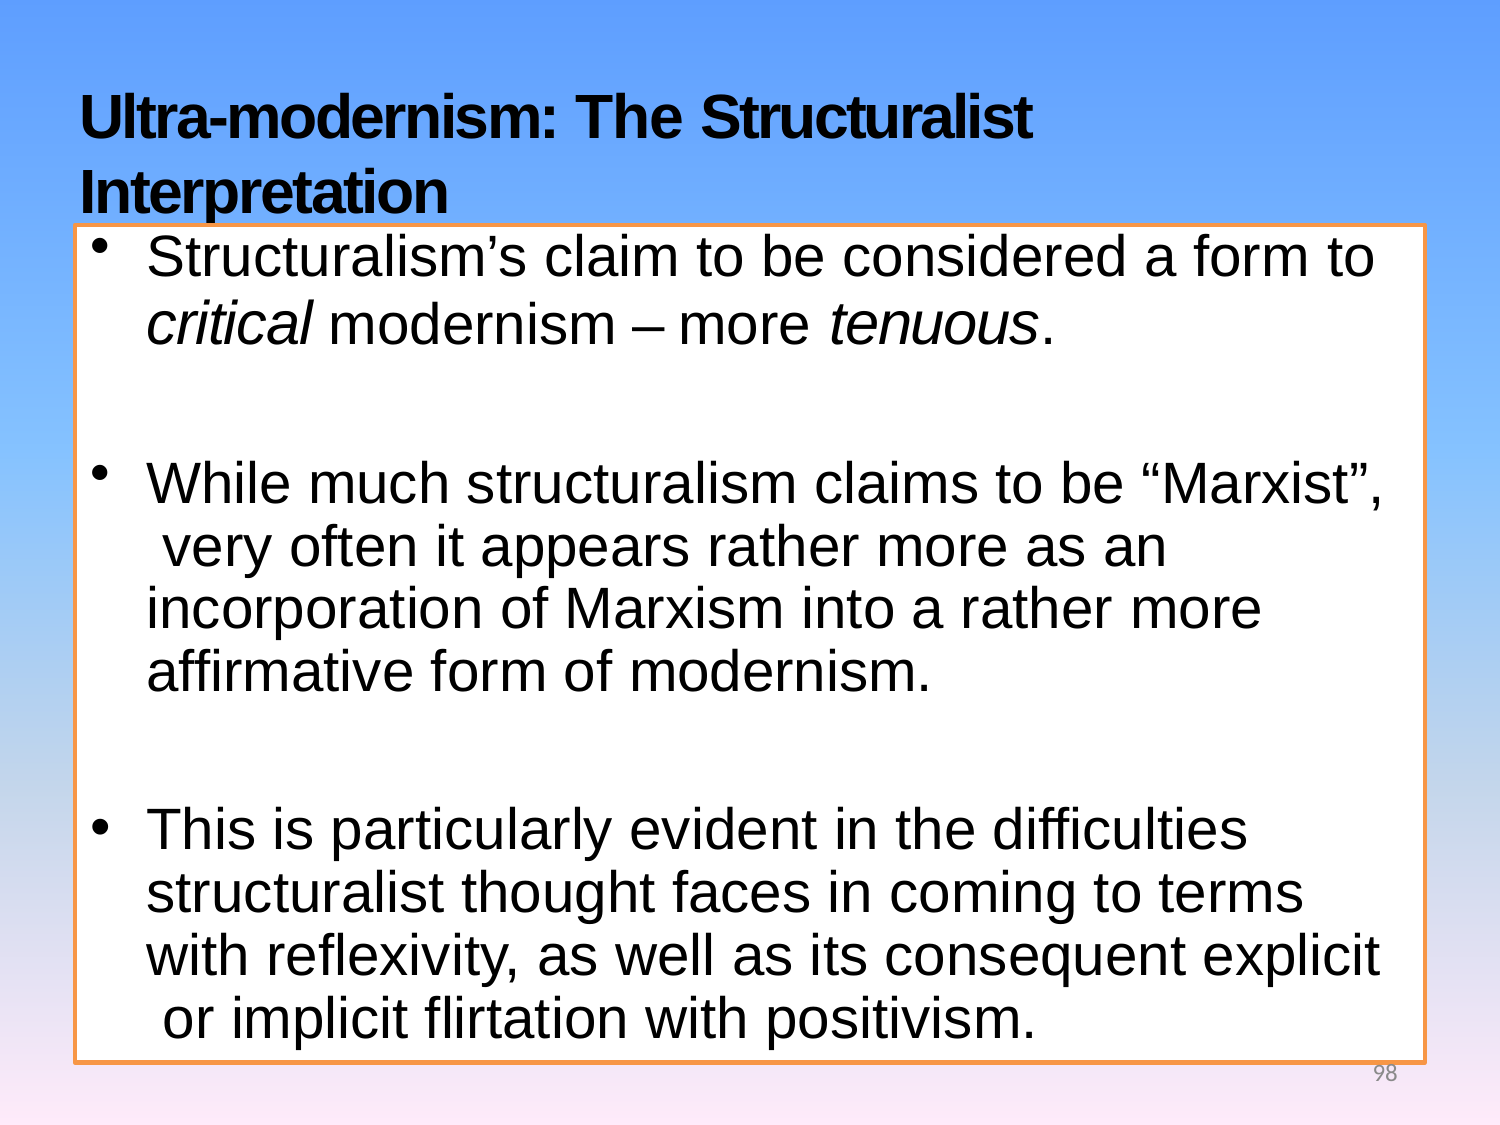

# Ultra-modernism: The Structuralist Interpretation
Structuralism’s claim to be considered a form to
critical modernism – more tenuous.

While much structuralism claims to be “Marxist”,  very often it appears rather more as an  incorporation of Marxism into a rather more  affirmative form of modernism.

This is particularly evident in the difficulties  structuralist thought faces in coming to terms  with reflexivity, as well as its consequent explicit  or implicit flirtation with positivism.

98